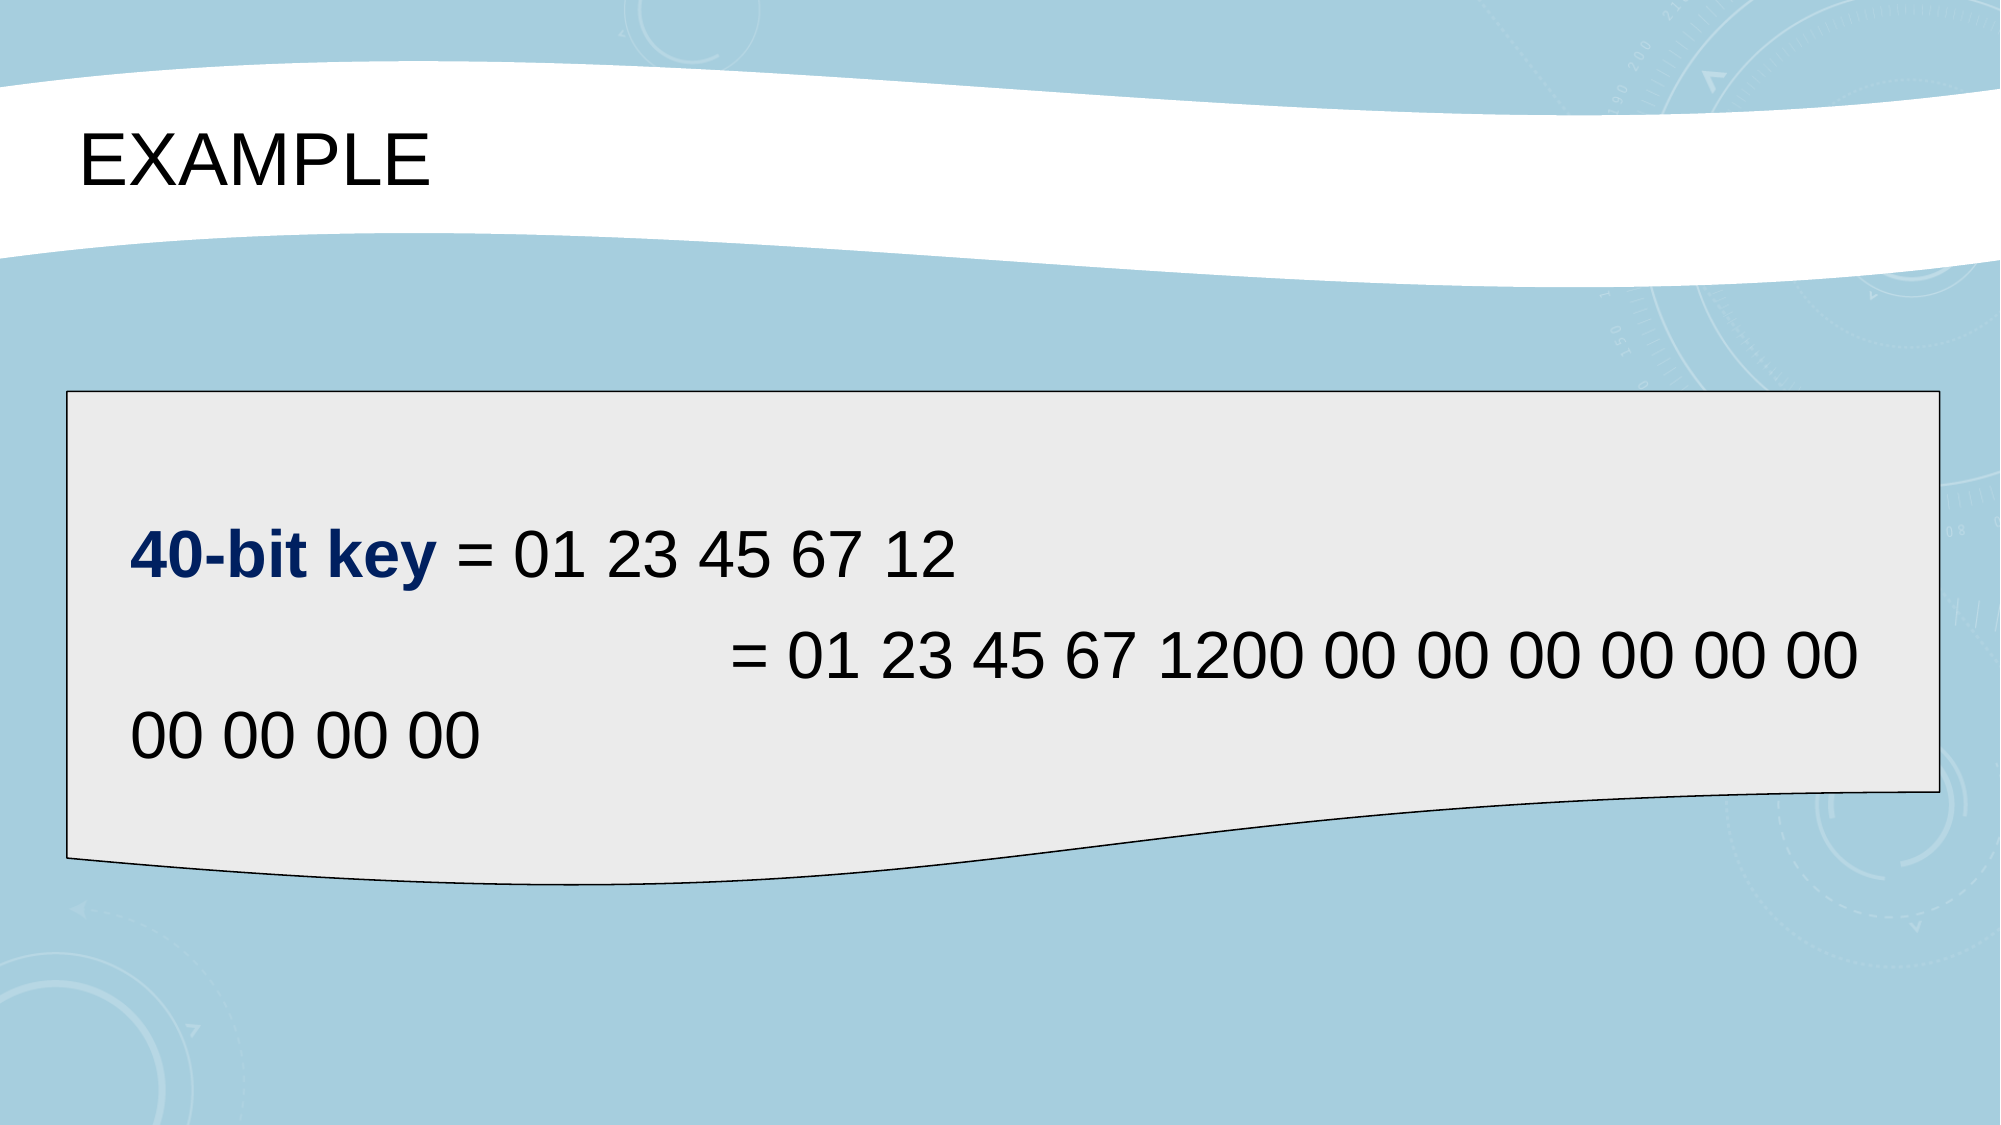

# Example

40-bit key = 01 23 45 67 12
				= 01 23 45 67 1200 00 00 00 00 00 00 00 00 00 00